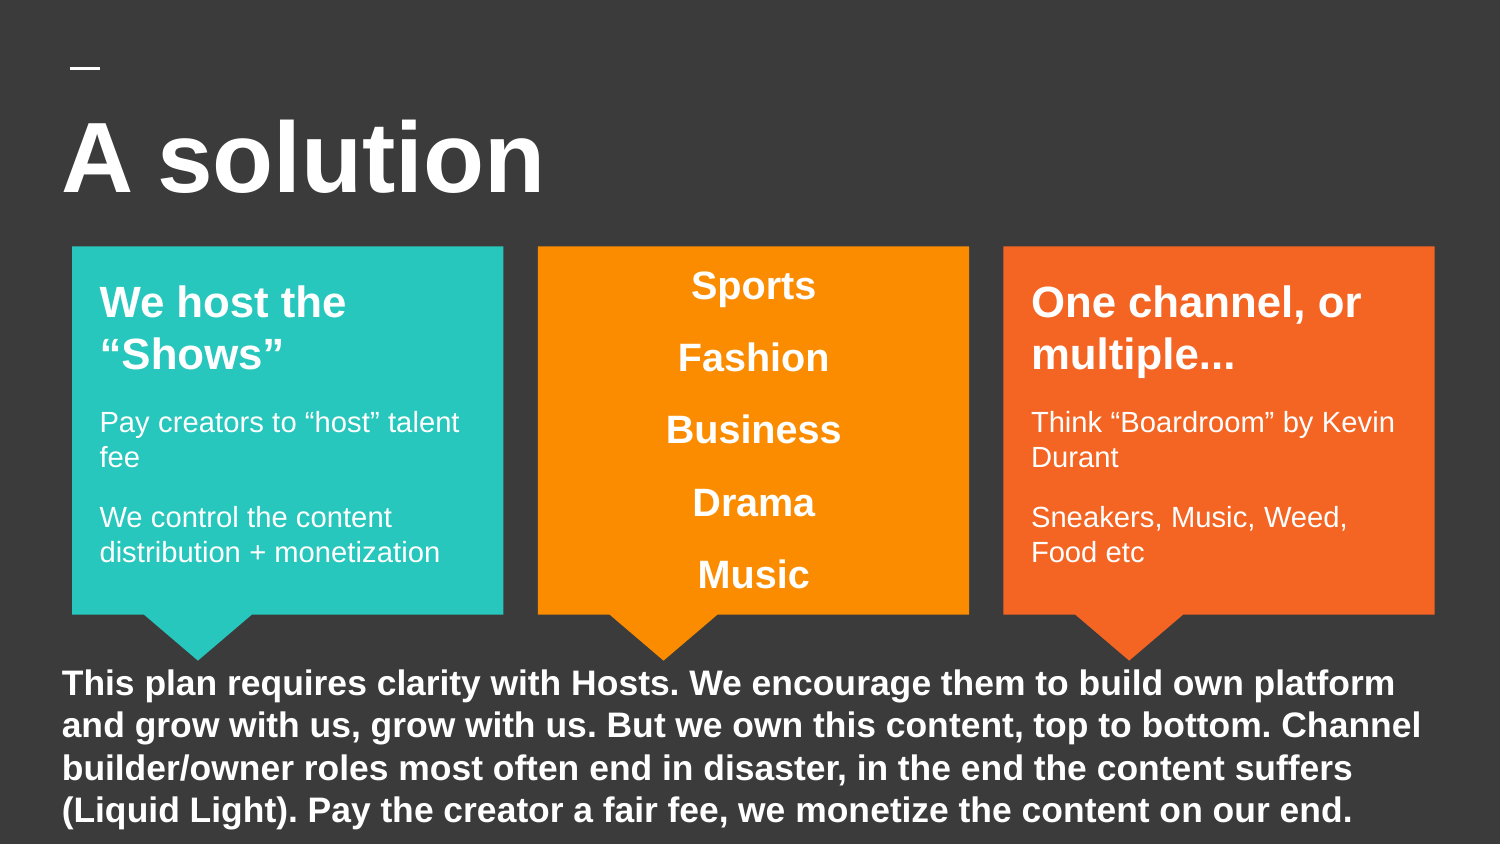

# A solution
Sports
Fashion
Business
Drama
Music

We host the “Shows”
Pay creators to “host” talent fee
We control the content distribution + monetization
One channel, or multiple...
Think “Boardroom” by Kevin Durant
Sneakers, Music, Weed, Food etc
This plan requires clarity with Hosts. We encourage them to build own platform and grow with us, grow with us. But we own this content, top to bottom. Channel builder/owner roles most often end in disaster, in the end the content suffers (Liquid Light). Pay the creator a fair fee, we monetize the content on our end.